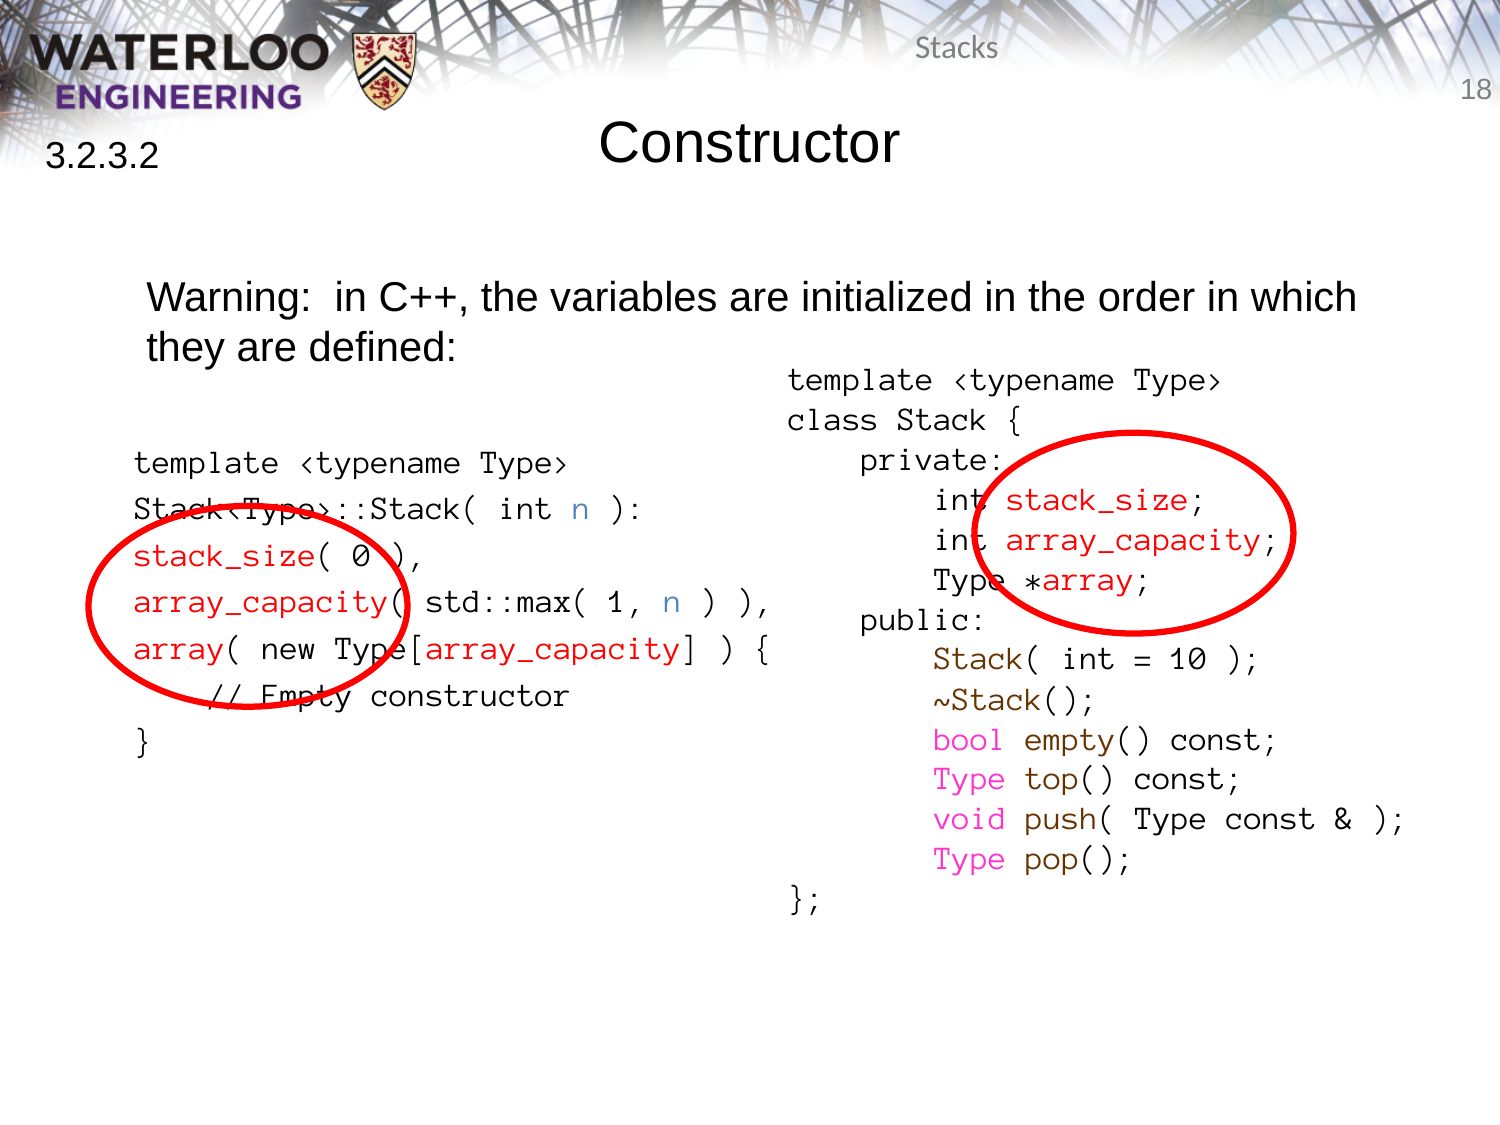

Constructor
	Warning:  in C++, the variables are initialized in the order in which they are defined:

3.2.3.2
template <typename Type>
class Stack {
    private:
        int stack_size;
        int array_capacity;
        Type *array;
    public:
        Stack( int = 10 );
        ~Stack();
        bool empty() const;
        Type top() const;
        void push( Type const & );
        Type pop();
};

template <typename Type>
Stack<Type>::Stack( int n ):
stack_size( 0 ),
array_capacity( std::max( 1, n ) ),
array( new Type[array_capacity] ) {
    // Empty constructor
}